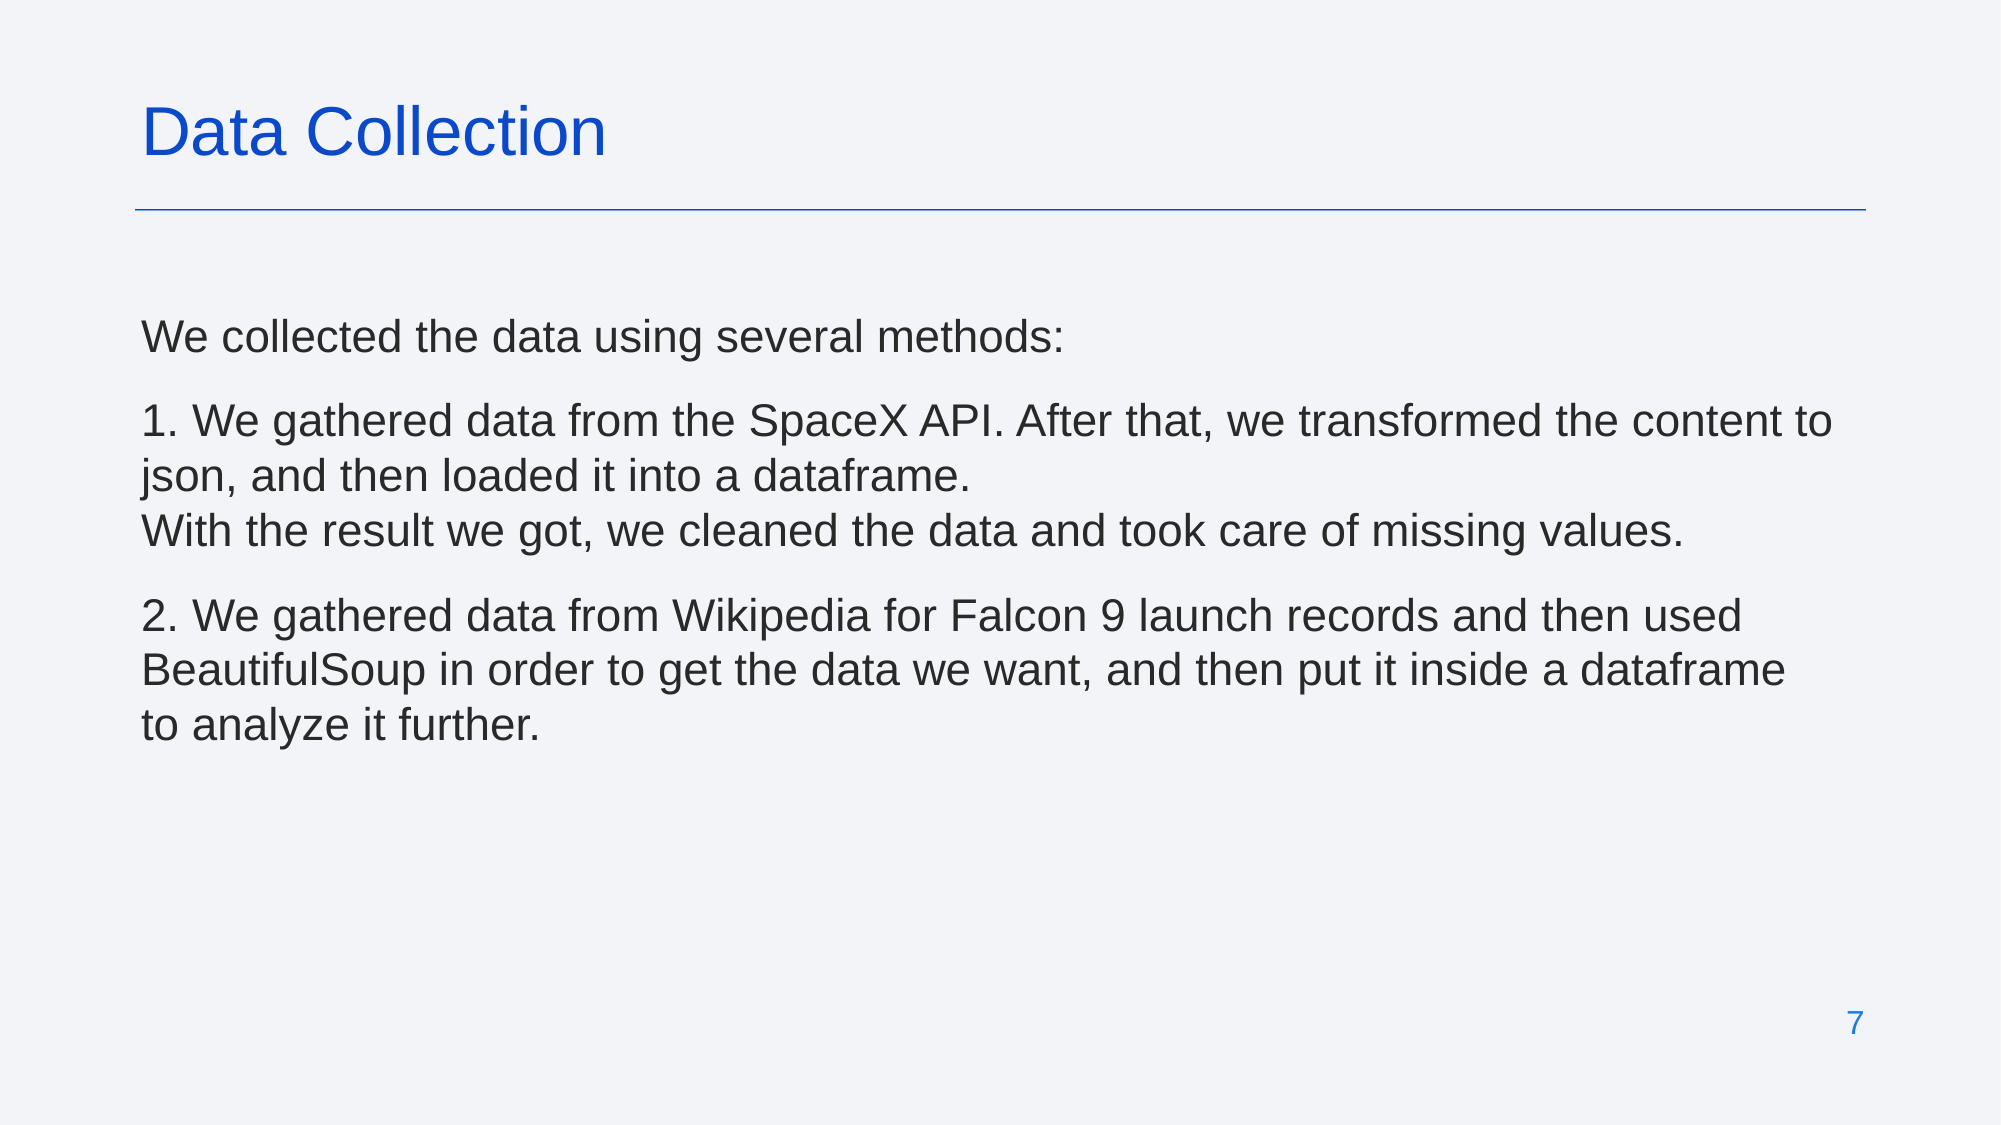

Data Collection
We collected the data using several methods:
1. We gathered data from the SpaceX API. After that, we transformed the content to json, and then loaded it into a dataframe.
With the result we got, we cleaned the data and took care of missing values.
2. We gathered data from Wikipedia for Falcon 9 launch records and then used BeautifulSoup in order to get the data we want, and then put it inside a dataframe to analyze it further.
7